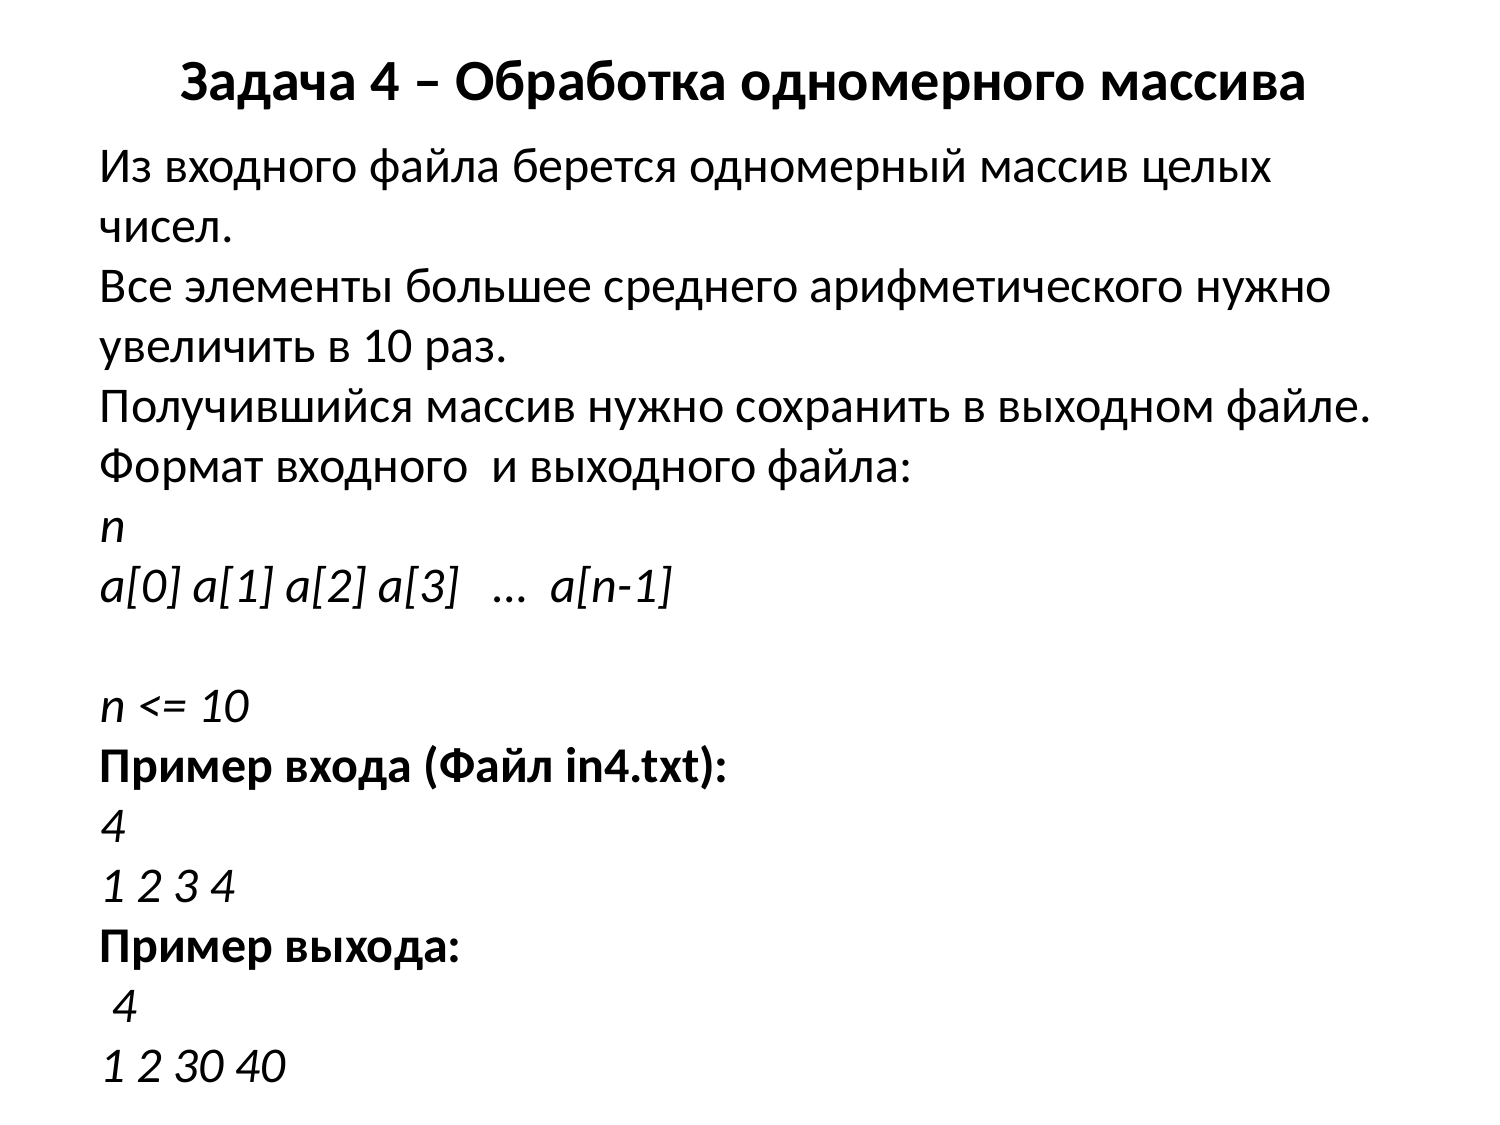

# Задача 4 – Обработка одномерного массива
Из входного файла берется одномерный массив целых чисел.
Все элементы большее среднего арифметического нужно увеличить в 10 раз.
Получившийся массив нужно сохранить в выходном файле.
Формат входного  и выходного файла:
n
a[0] a[1] a[2] a[3]   …  a[n-1]

n <= 10
Пример входа (Файл in4.txt):
4
1 2 3 4
Пример выхода:
 4
1 2 30 40